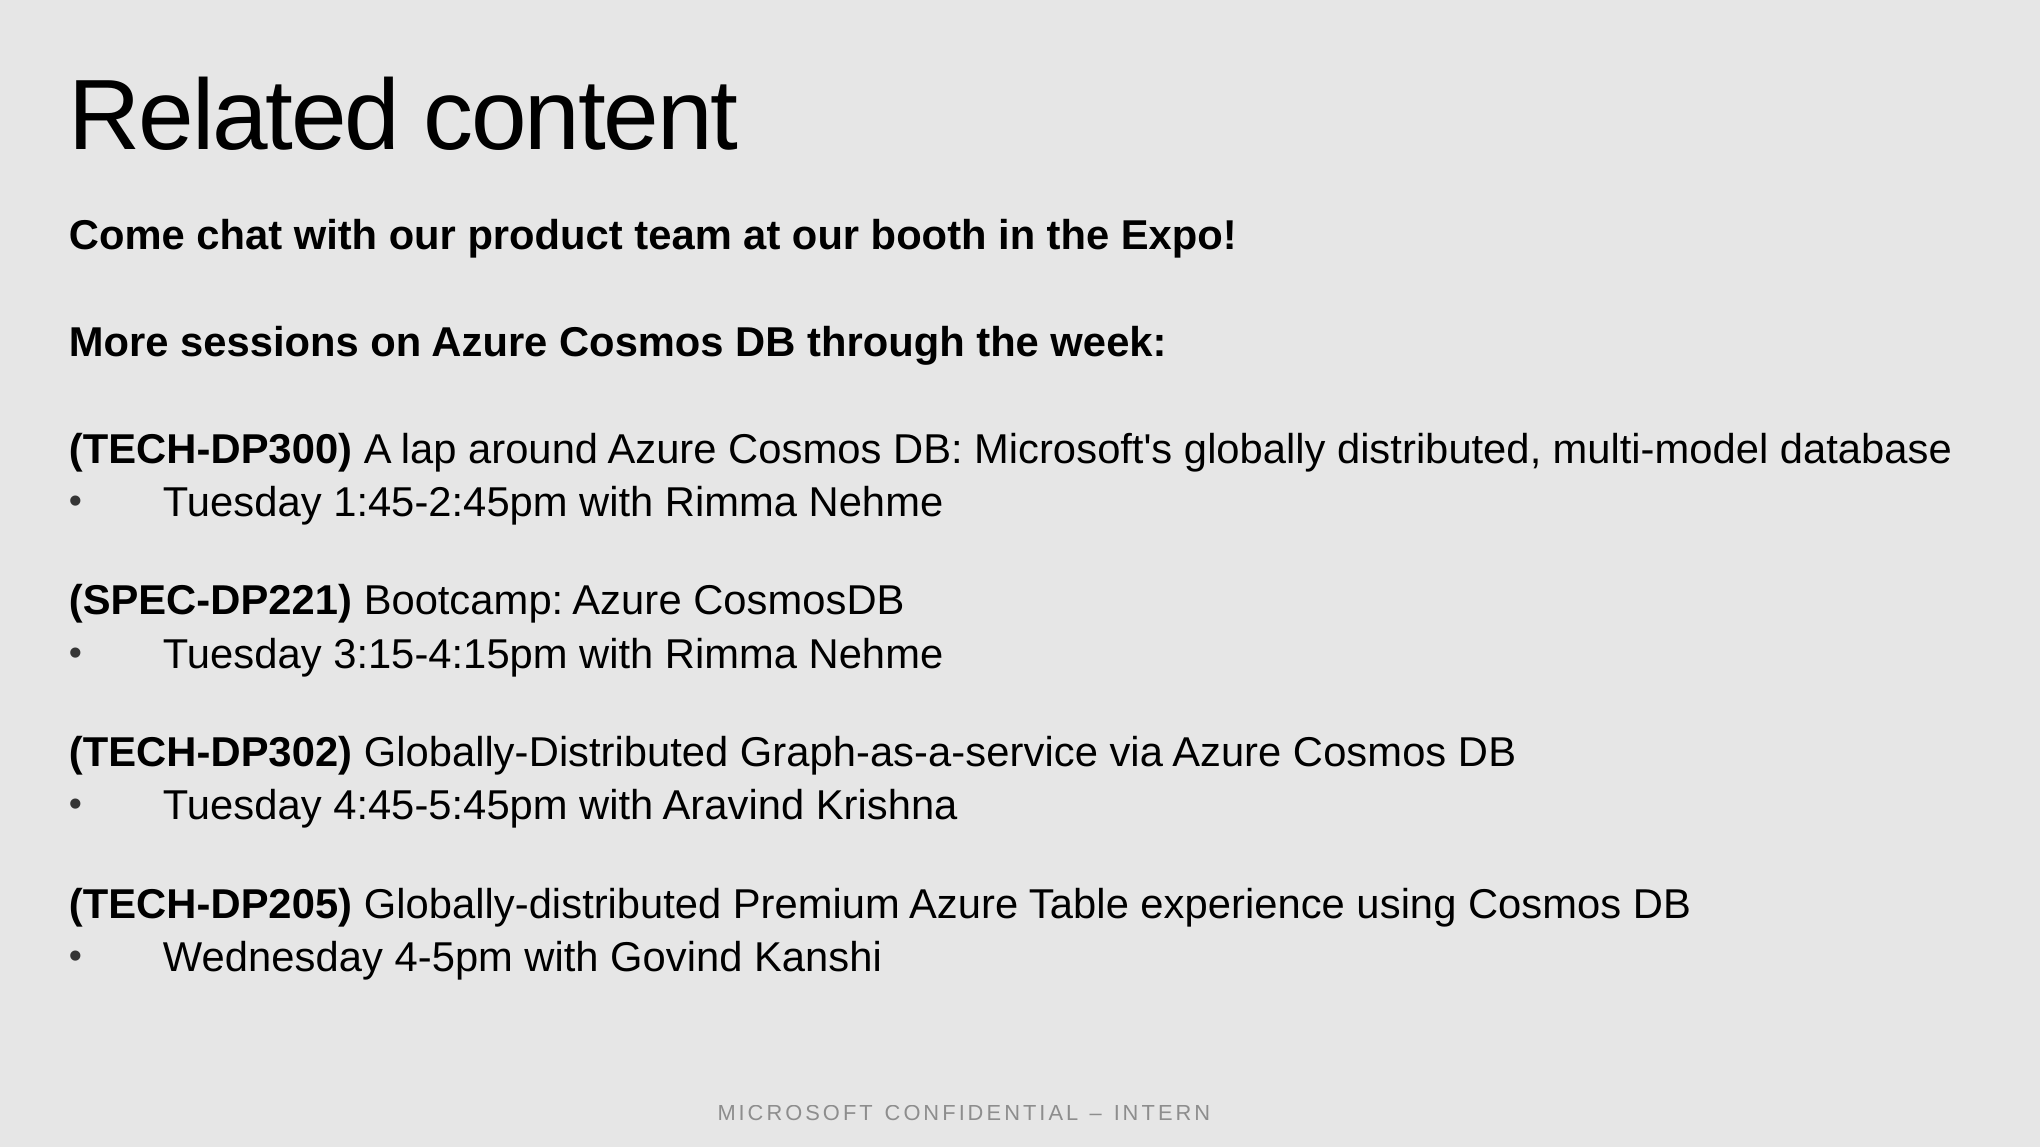

# Related content
Come chat with our product team at our booth in the Expo!

More sessions on Azure Cosmos DB through the week:

(TECH-DP300) A lap around Azure Cosmos DB: Microsoft's globally distributed, multi-model database
Tuesday 1:45-2:45pm with Rimma Nehme
(SPEC-DP221) Bootcamp: Azure CosmosDB
Tuesday 3:15-4:15pm with Rimma Nehme
(TECH-DP302) Globally-Distributed Graph-as-a-service via Azure Cosmos DB
Tuesday 4:45-5:45pm with Aravind Krishna
(TECH-DP205) Globally-distributed Premium Azure Table experience using Cosmos DB
Wednesday 4-5pm with Govind Kanshi